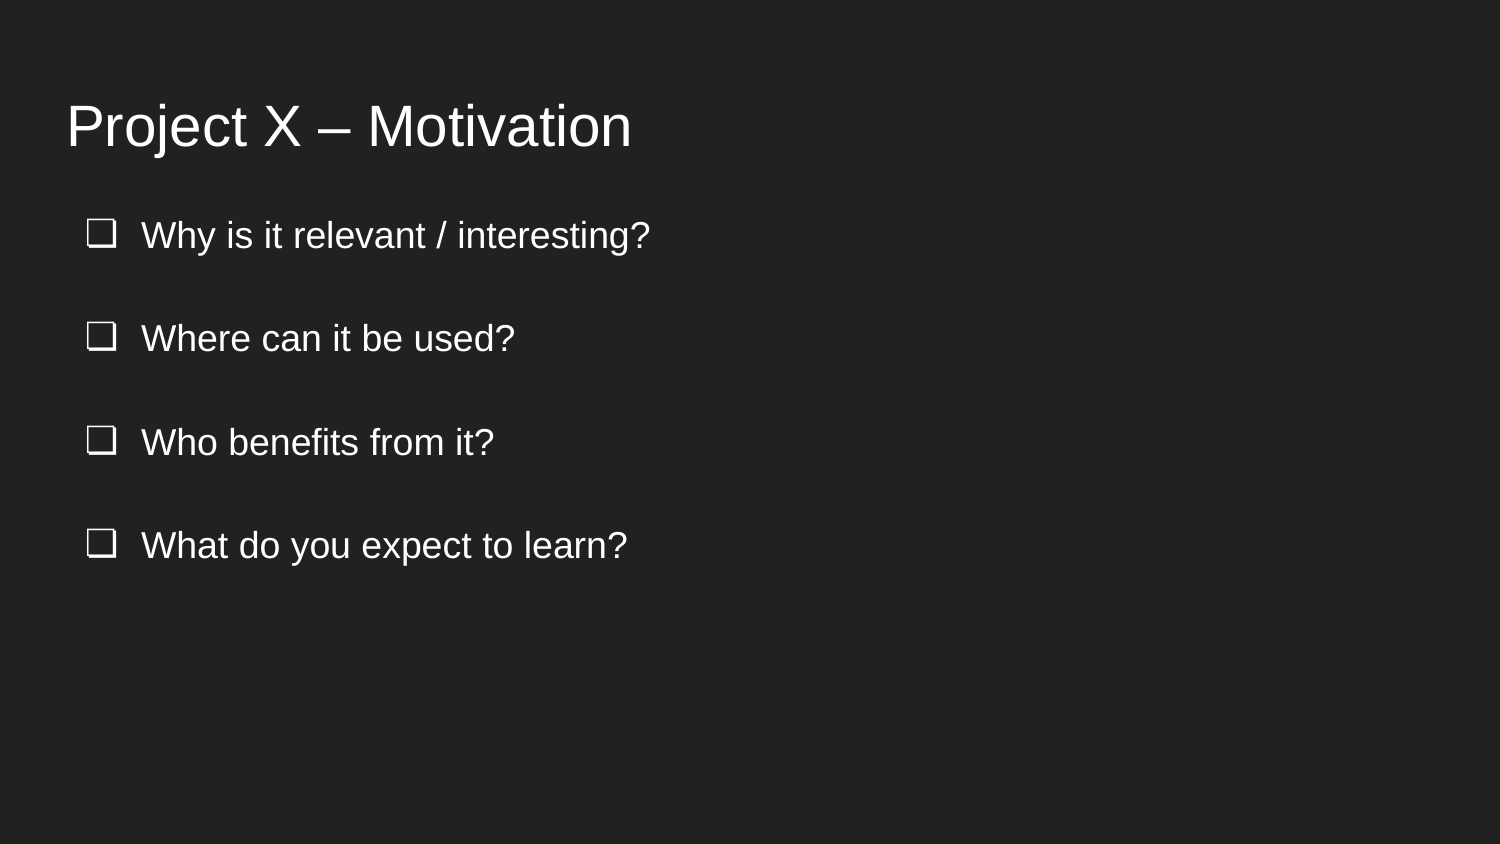

# Project X – Motivation
Why is it relevant / interesting?

Where can it be used?

Who benefits from it?

What do you expect to learn?